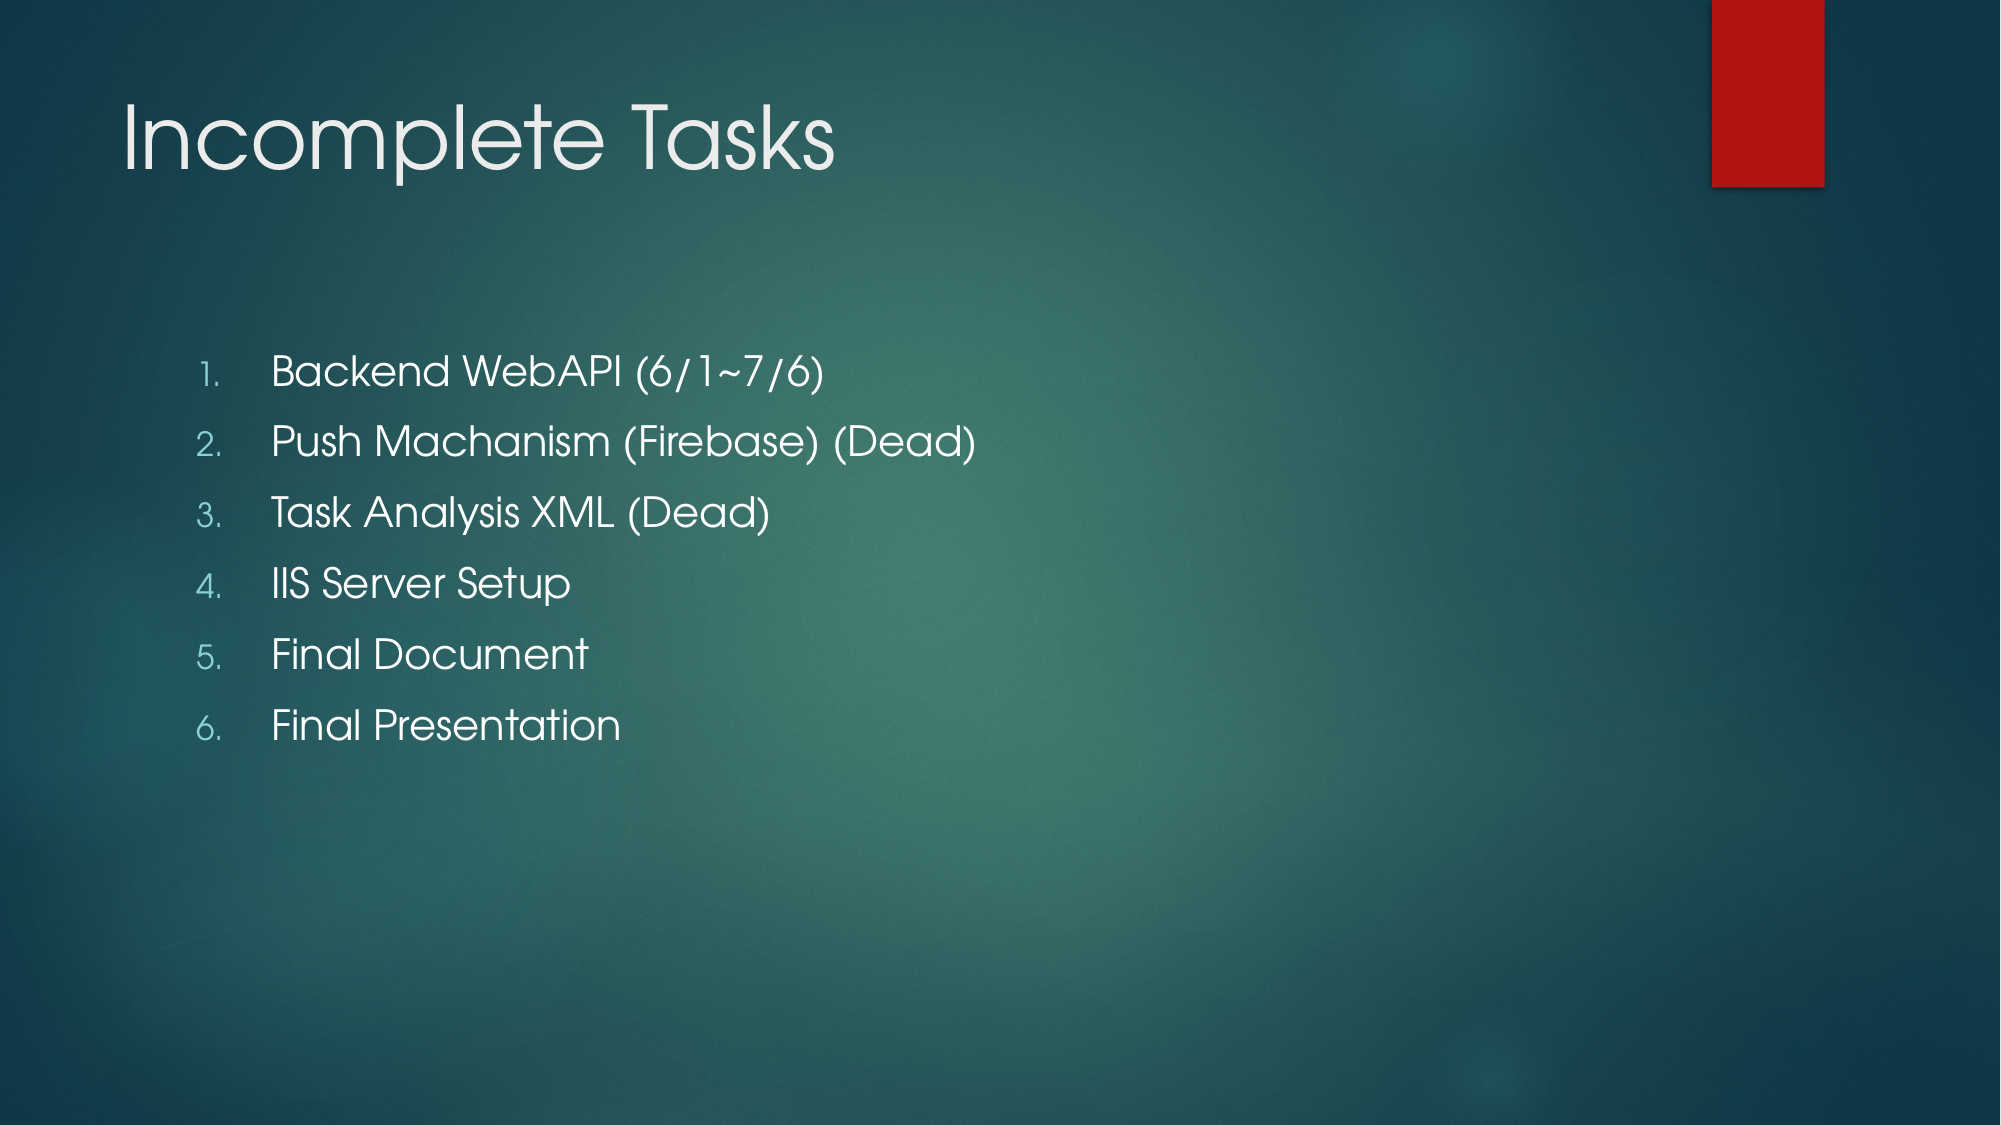

# Incomplete Tasks
Backend WebAPI (6/1~7/6)
Push Machanism (Firebase) (Dead)
Task Analysis XML (Dead)
IIS Server Setup
Final Document
Final Presentation